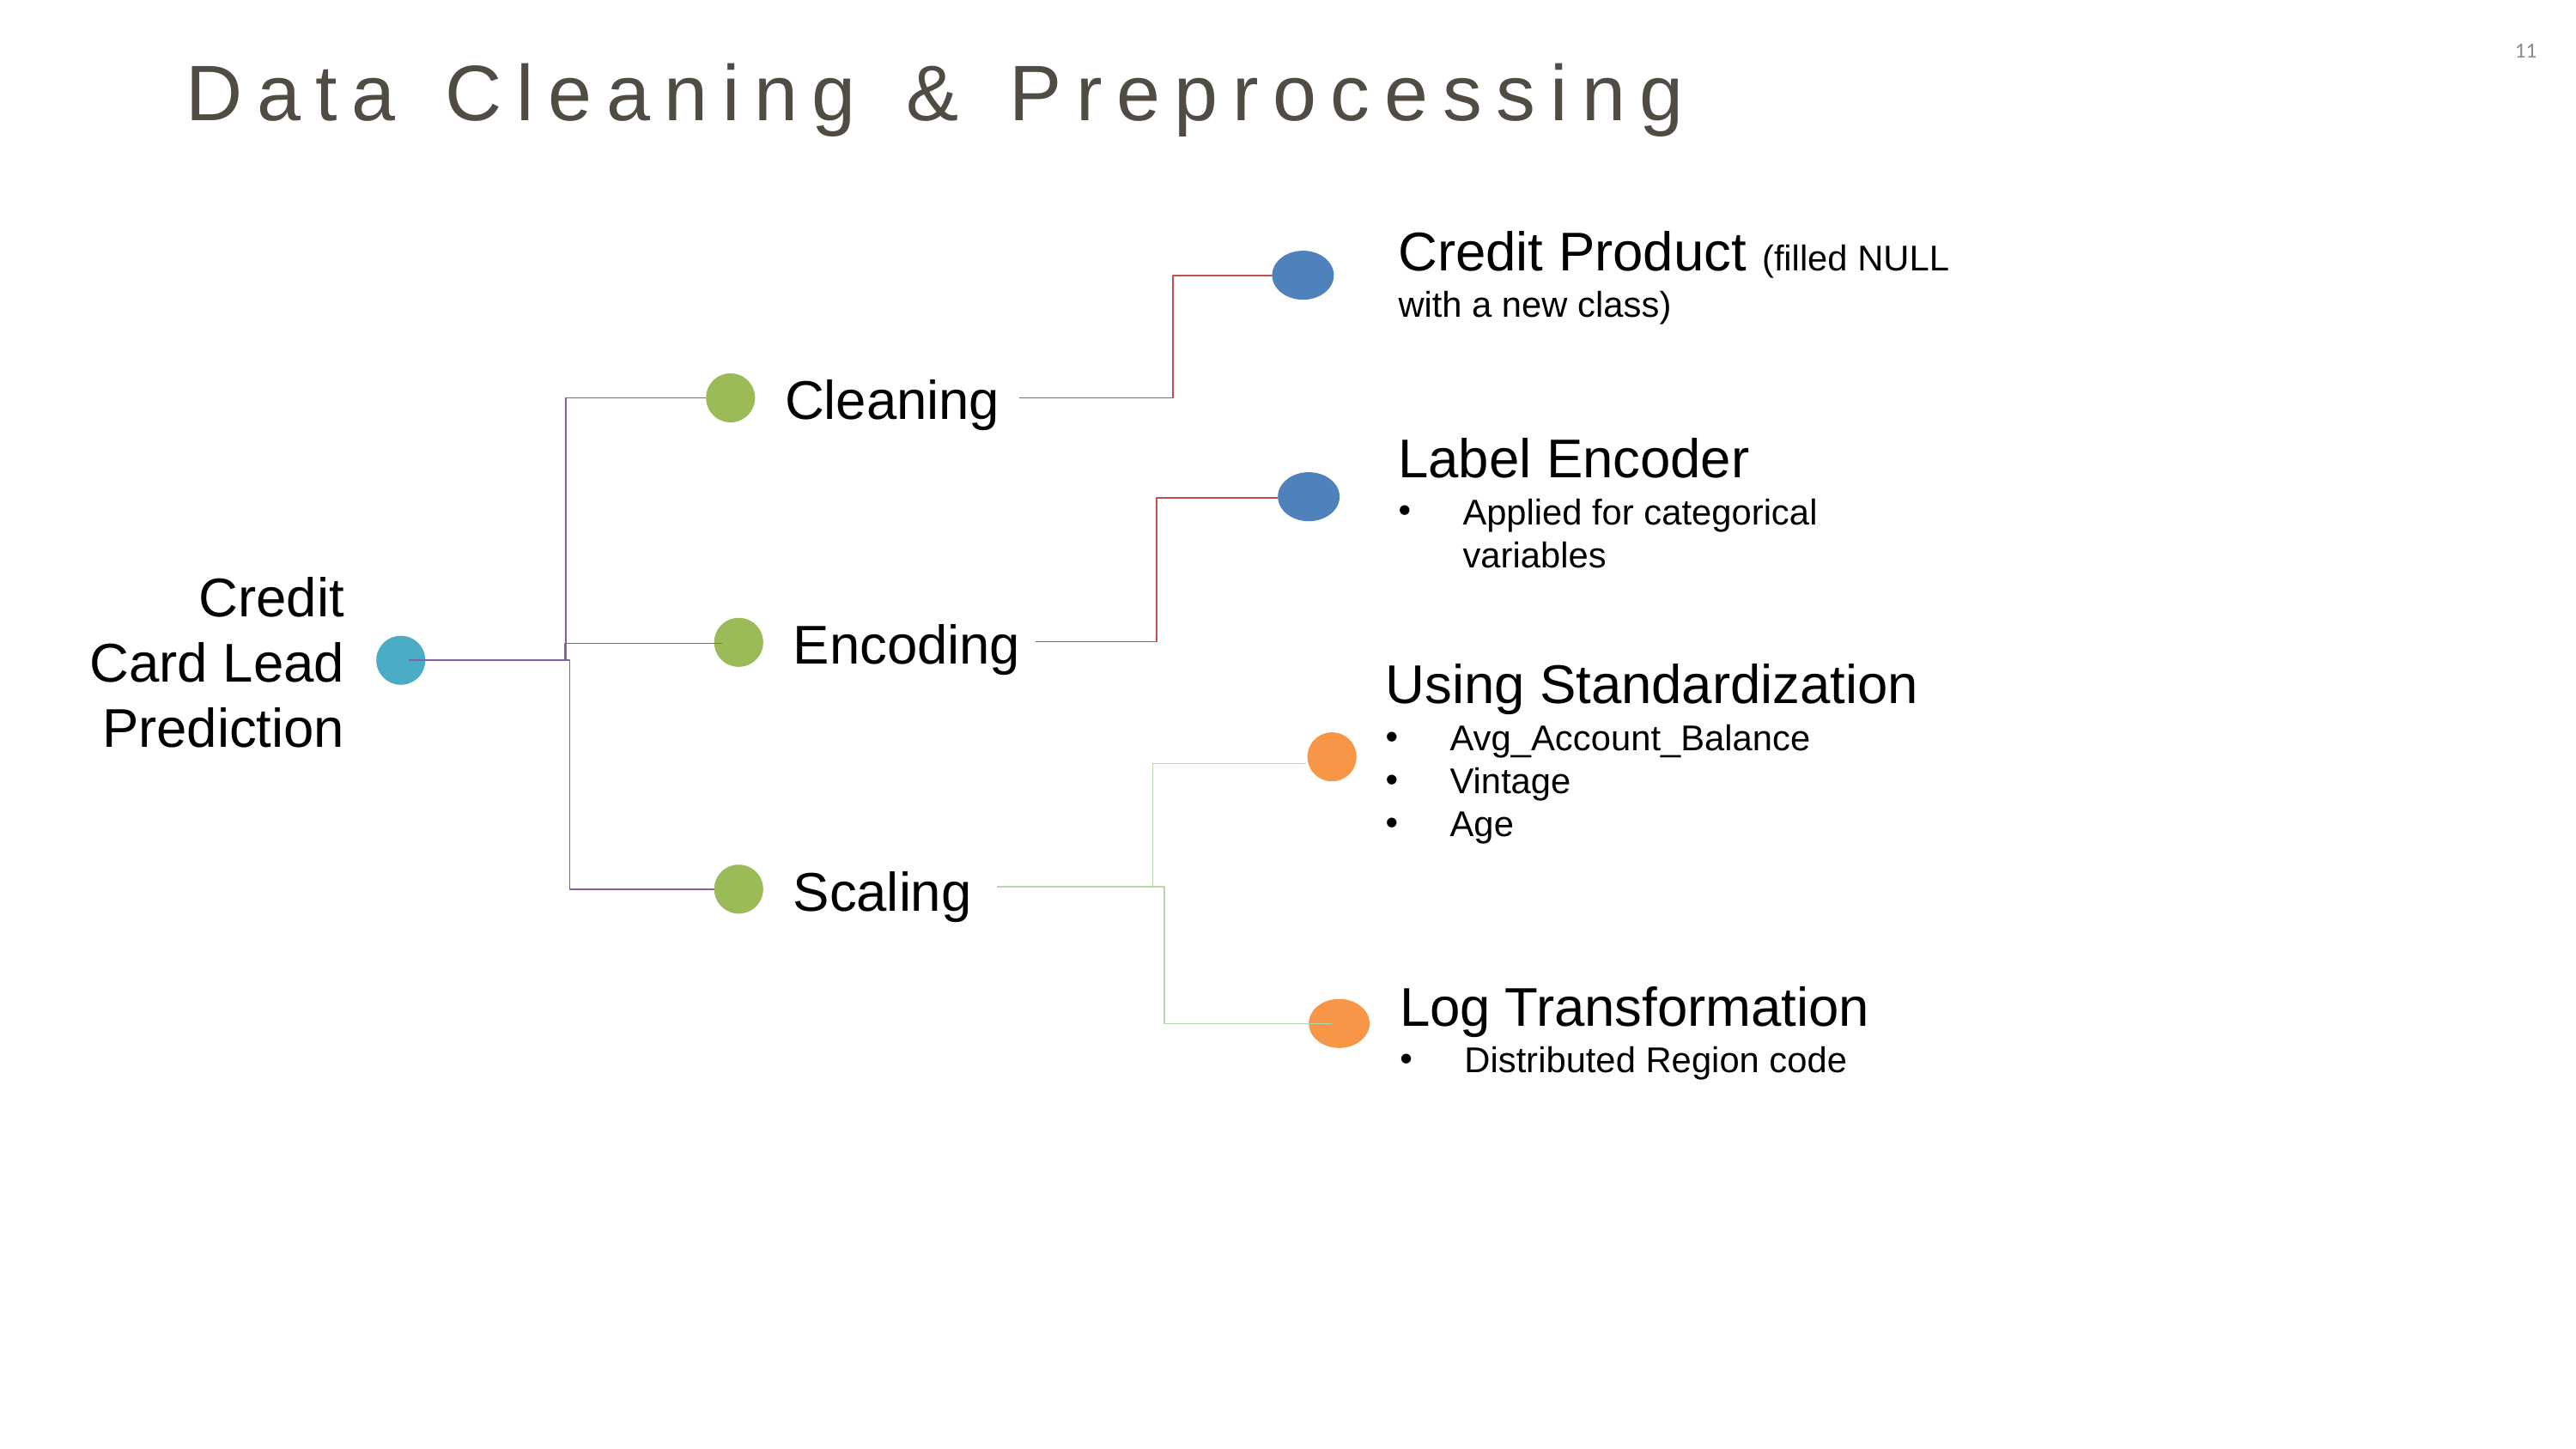

# Data Cleaning & Preprocessing
11
Credit Product (filled NULL with a new class)

Cleaning

Label Encoder
Applied for categorical variables

Encoding

Credit Card Lead Prediction

Using Standardization
Avg_Account_Balance
Vintage
Age

Scaling

Log Transformation
Distributed Region code